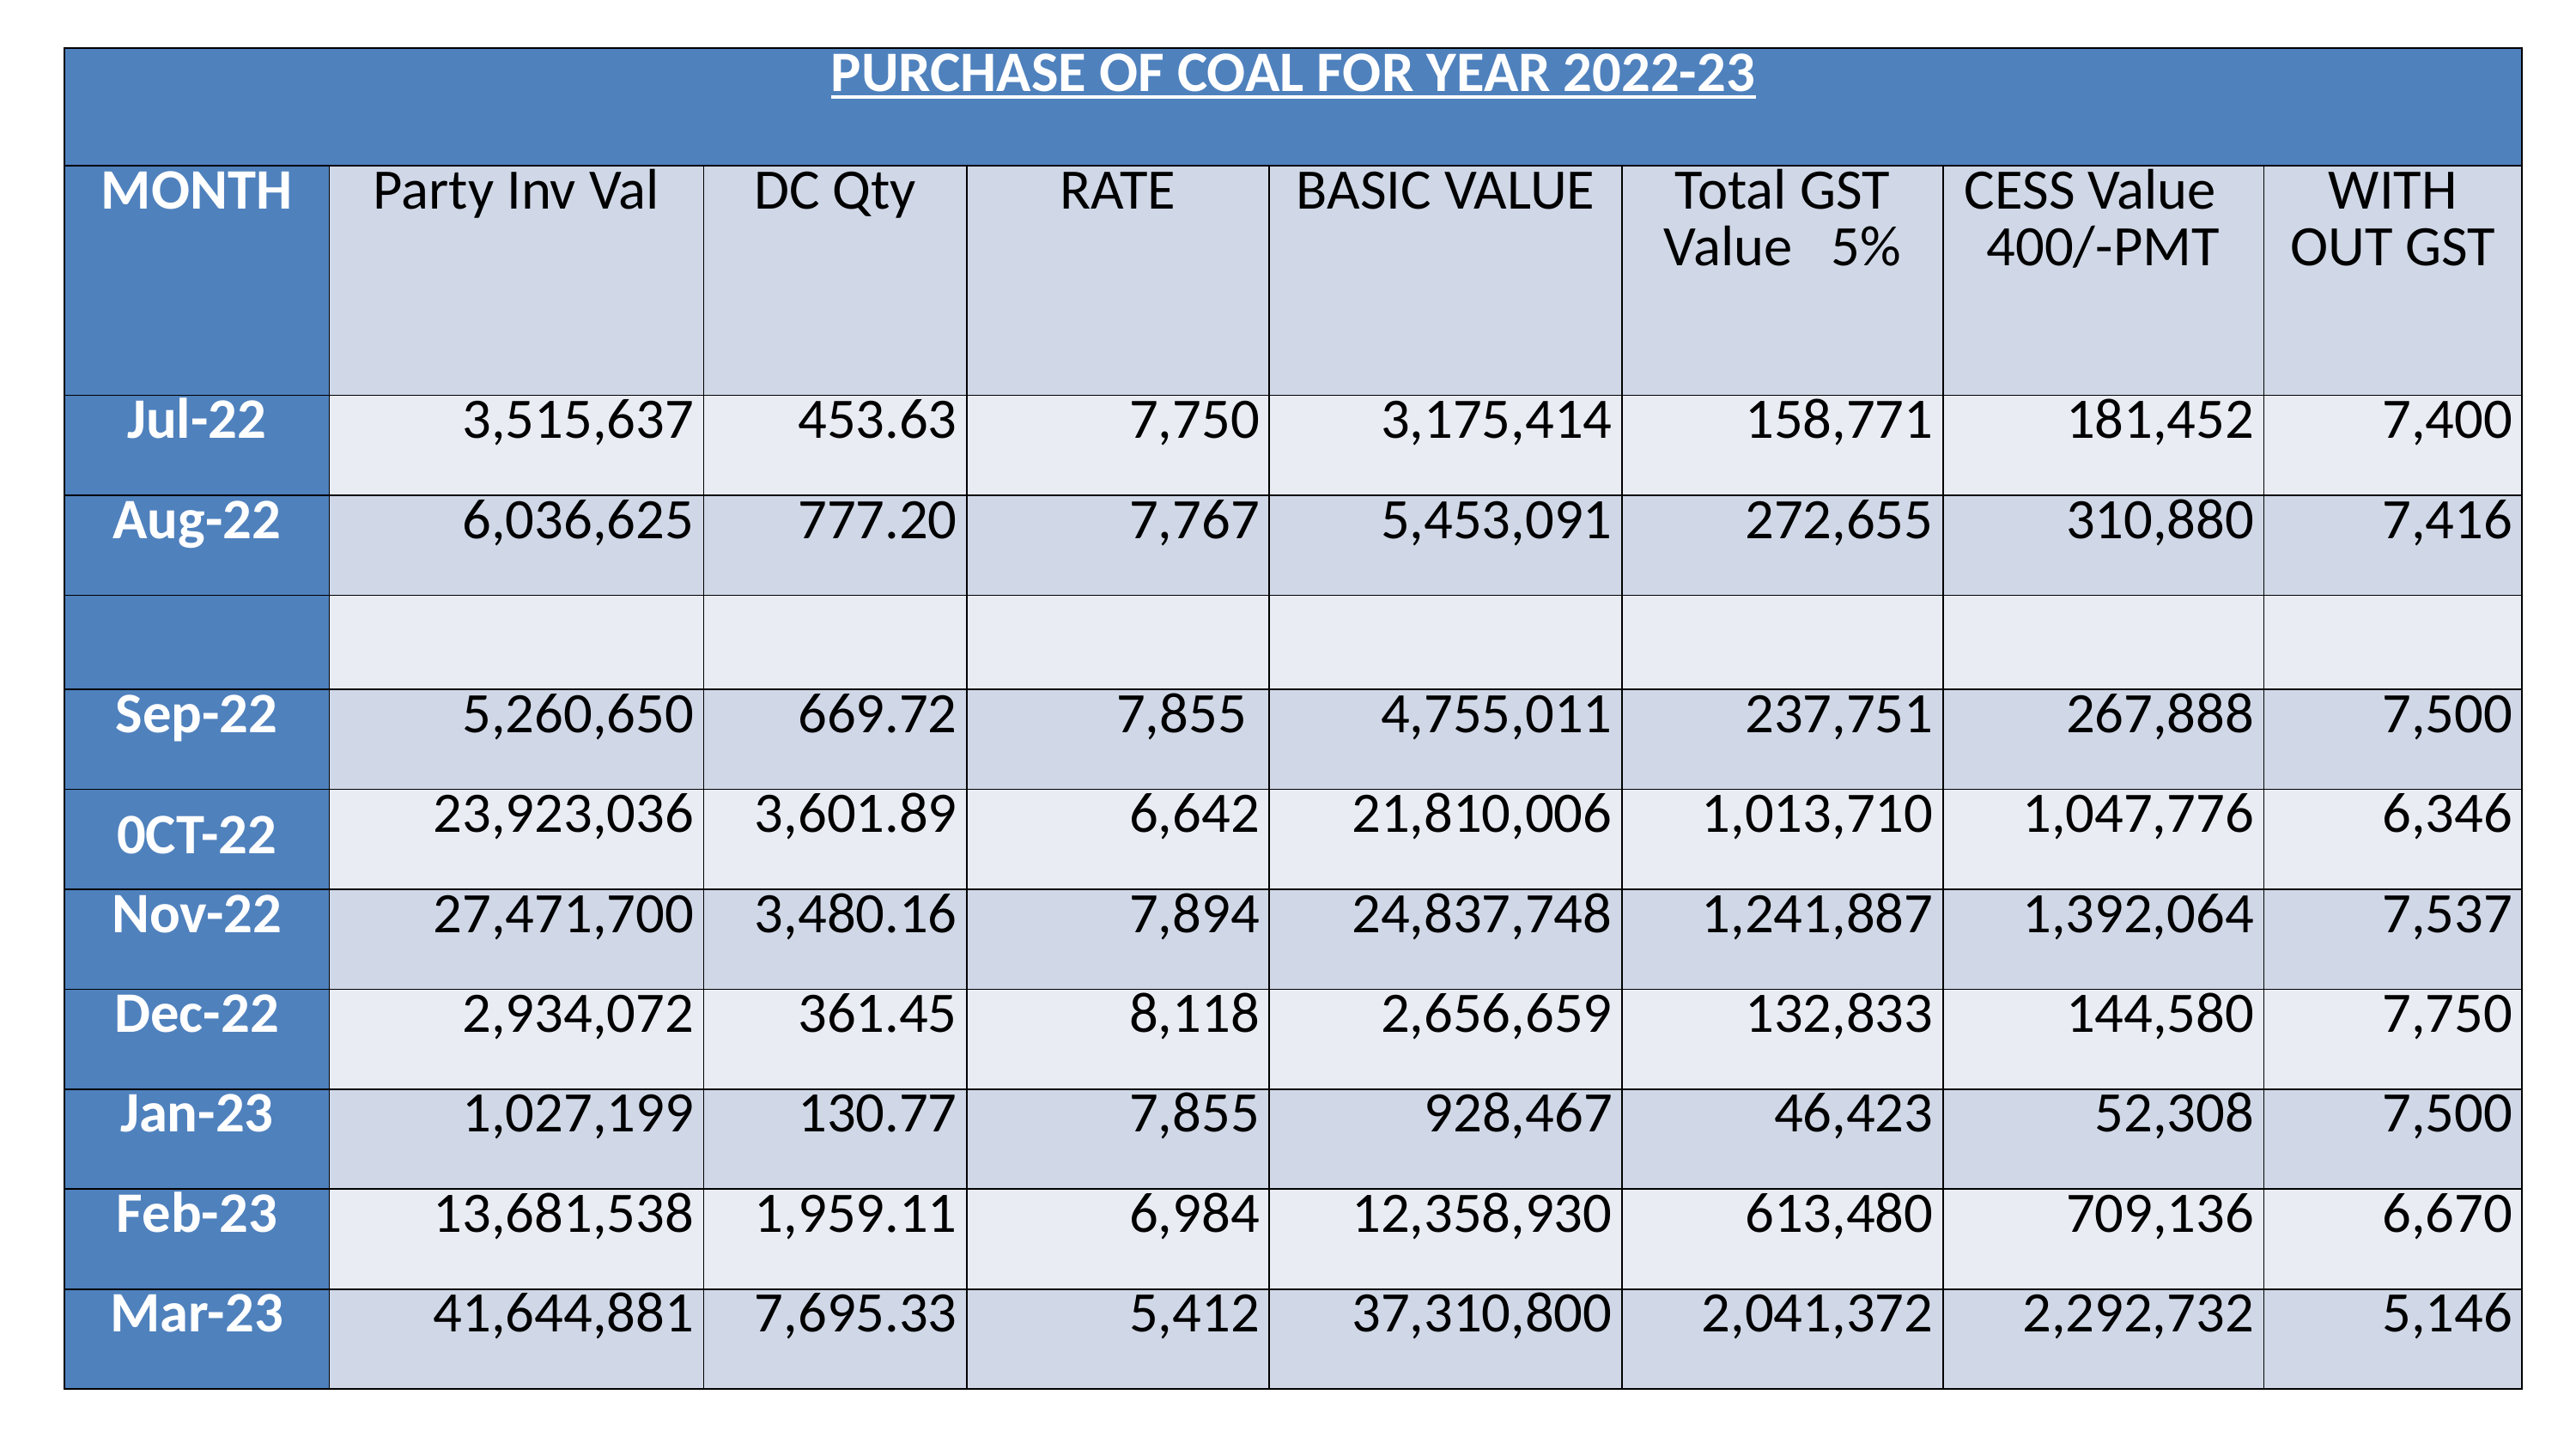

| PURCHASE OF COAL FOR YEAR 2022-23 |  |  |  |  |  |  |  |
| --- | --- | --- | --- | --- | --- | --- | --- |
| MONTH | Party Inv Val | DC Qty | RATE | BASIC VALUE | Total GST Value   5% | CESS Value   400/-PMT | WITH OUT GST |
| Jul-22 | 3,515,637 | 453.63 | 7,750 | 3,175,414 | 158,771 | 181,452 | 7,400 |
| Aug-22 | 6,036,625 | 777.20 | 7,767 | 5,453,091 | 272,655 | 310,880 | 7,416 |
|  |  |  |  |  |  |  |  |
| Sep-22 | 5,260,650 | 669.72 | 7,855 | 4,755,011 | 237,751 | 267,888 | 7,500 |
| 0CT-22 | 23,923,036 | 3,601.89 | 6,642 | 21,810,006 | 1,013,710 | 1,047,776 | 6,346 |
| Nov-22 | 27,471,700 | 3,480.16 | 7,894 | 24,837,748 | 1,241,887 | 1,392,064 | 7,537 |
| Dec-22 | 2,934,072 | 361.45 | 8,118 | 2,656,659 | 132,833 | 144,580 | 7,750 |
| Jan-23 | 1,027,199 | 130.77 | 7,855 | 928,467 | 46,423 | 52,308 | 7,500 |
| Feb-23 | 13,681,538 | 1,959.11 | 6,984 | 12,358,930 | 613,480 | 709,136 | 6,670 |
| Mar-23 | 41,644,881 | 7,695.33 | 5,412 | 37,310,800 | 2,041,372 | 2,292,732 | 5,146 |